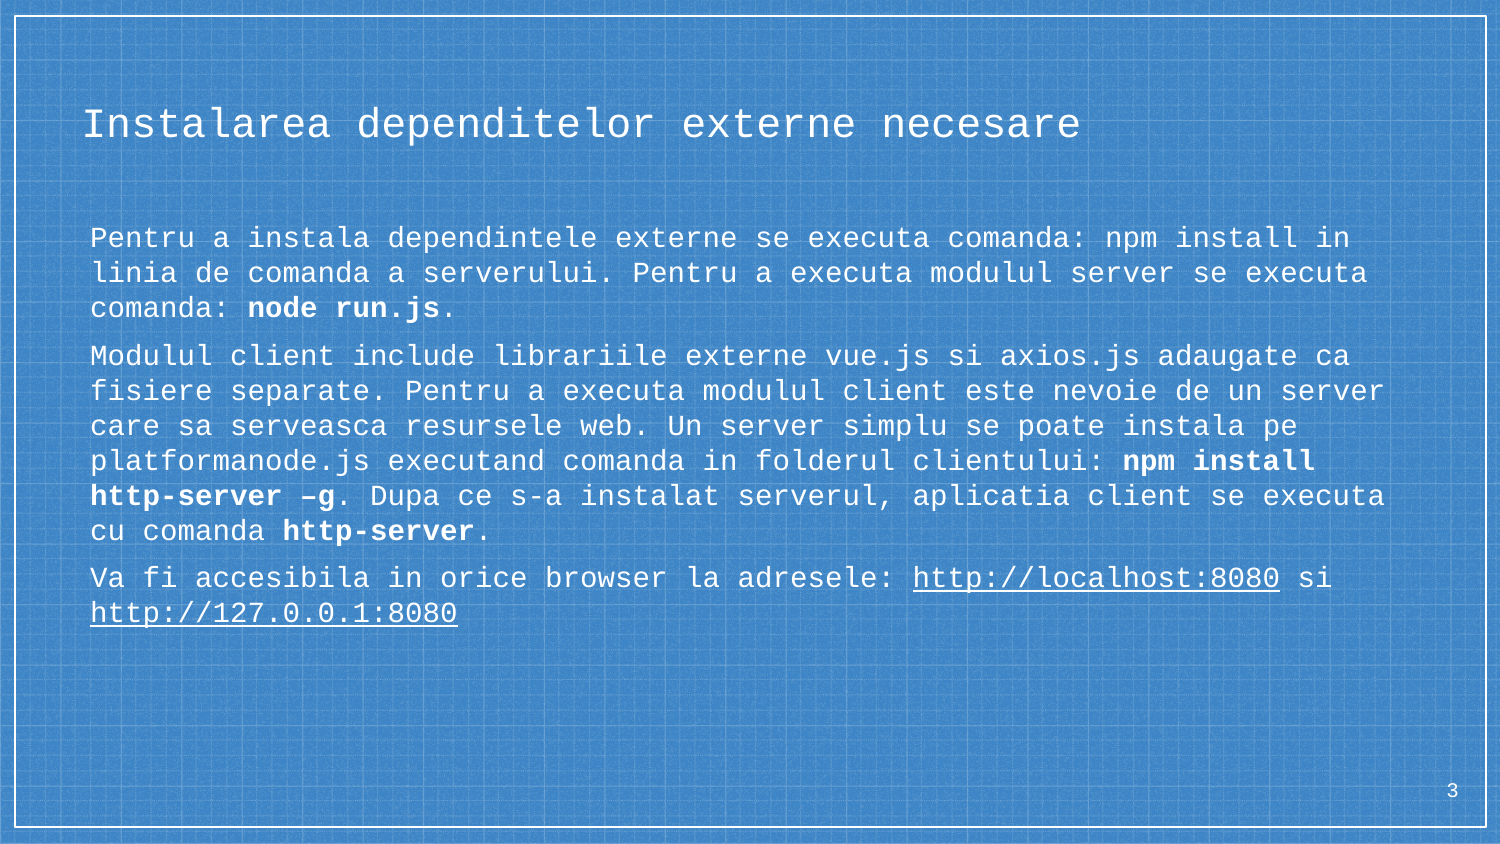

# Instalarea dependitelor externe necesare

Pentru a instala dependintele externe se executa comanda: npm install in linia de comanda a serverului. Pentru a executa modulul server se executa comanda: node run.js.
Modulul client include librariile externe vue.js si axios.js adaugate ca fisiere separate. Pentru a executa modulul client este nevoie de un server care sa serveasca resursele web. Un server simplu se poate instala pe platformanode.js executand comanda in folderul clientului: npm install http-server –g. Dupa ce s-a instalat serverul, aplicatia client se executa cu comanda http-server.
Va fi accesibila in orice browser la adresele: http://localhost:8080 si http://127.0.0.1:8080

3